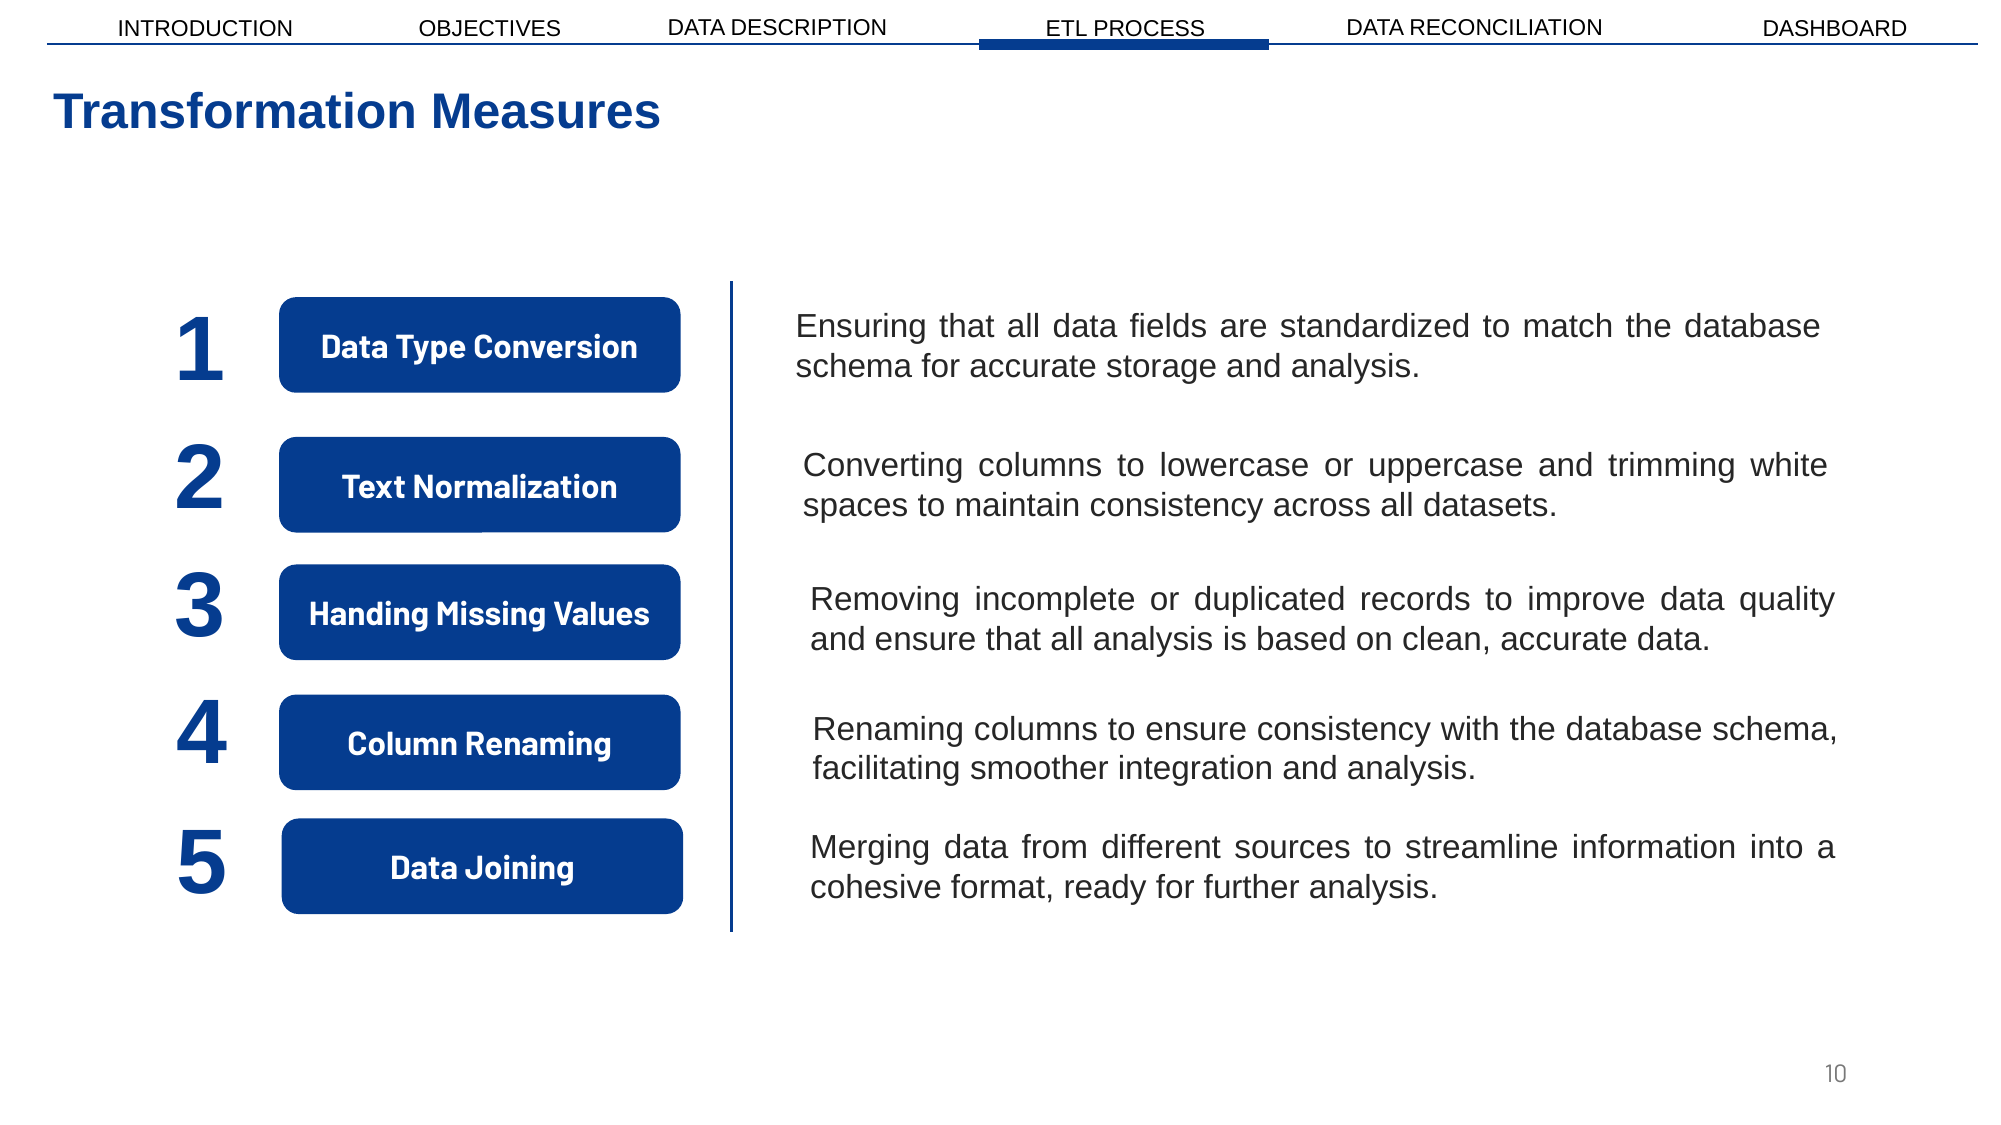

DATA RECONCILIATION
DATA DESCRIPTION
INTRODUCTION
OBJECTIVES
ETL PROCESS
DASHBOARD
# Transformation Measures

1
Ensuring that all data fields are standardized to match the database schema for accurate storage and analysis.
Data Type Conversion
2
Converting columns to lowercase or uppercase and trimming white spaces to maintain consistency across all datasets.
Text Normalization
3
Handing Missing Values
Removing incomplete or duplicated records to improve data quality and ensure that all analysis is based on clean, accurate data.
4
Column Renaming
Renaming columns to ensure consistency with the database schema, facilitating smoother integration and analysis.
5
Merging data from different sources to streamline information into a cohesive format, ready for further analysis.
Data Joining
10